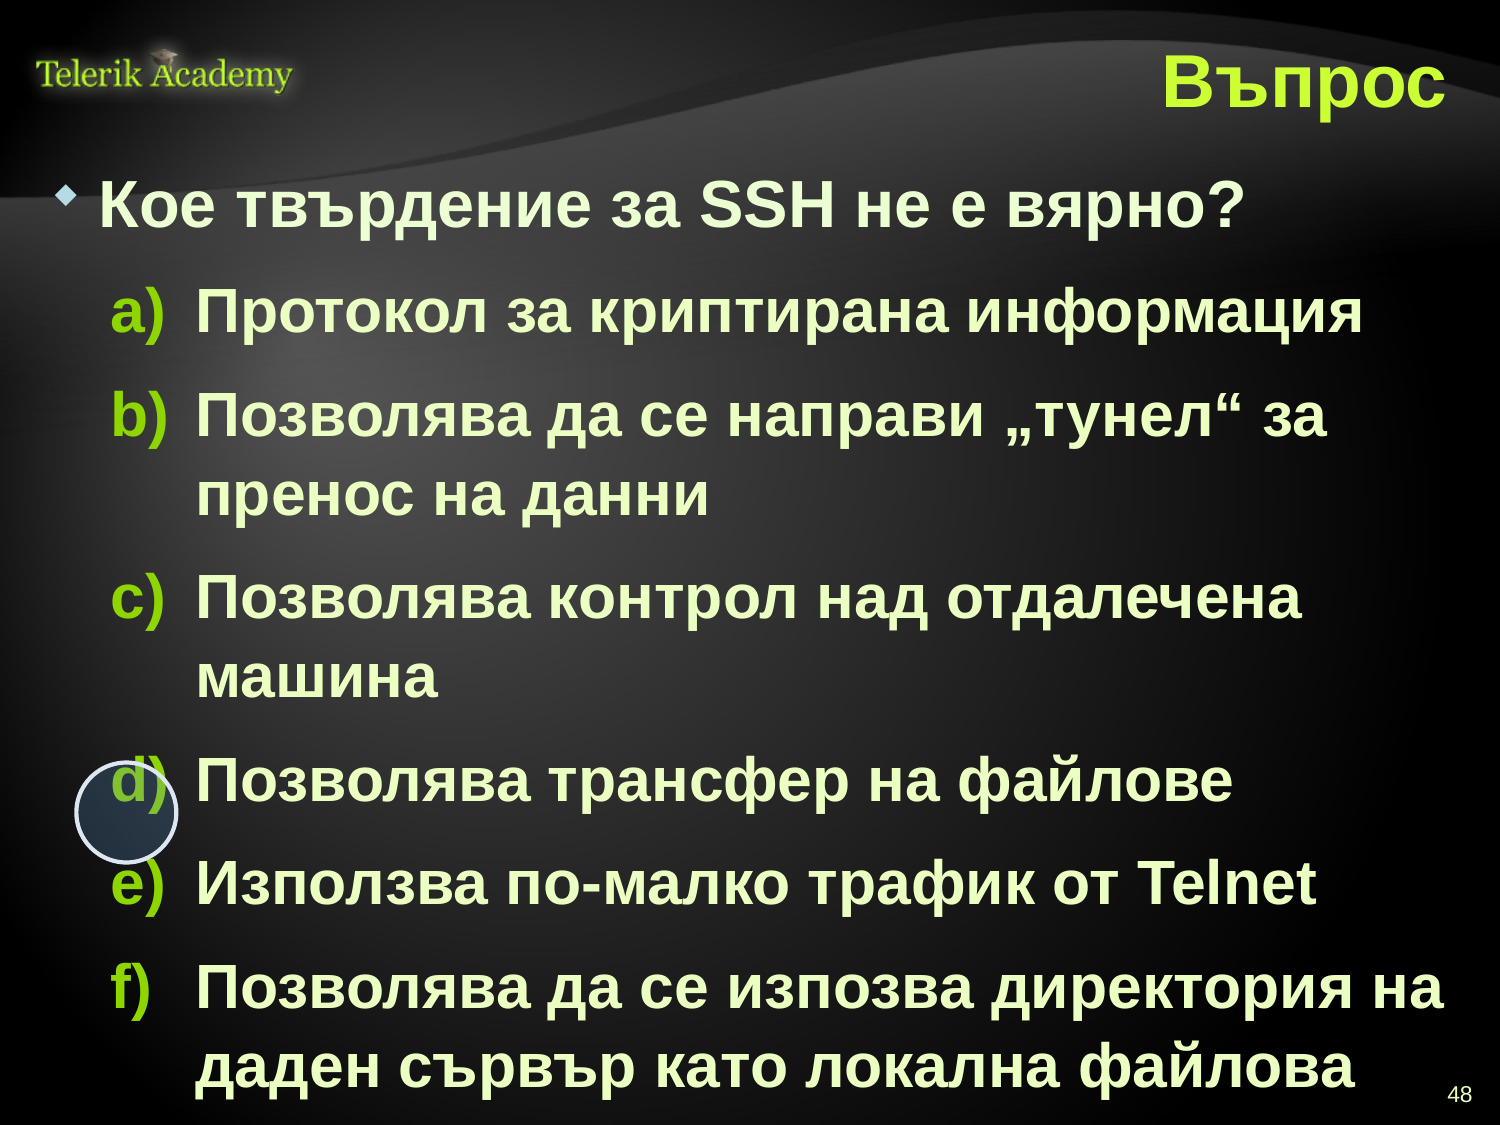

# Въпрос
Кое твърдение за SSH не е вярно?
Протокол за криптирана информация
Позволява да се направи „тунел“ за пренос на данни
Позволява контрол над отдалечена машина
Позволява трансфер на файлове
Използва по-малко трафик от Telnet
Позволява да се изпозва директория на даден сървър като локална файлова система

48